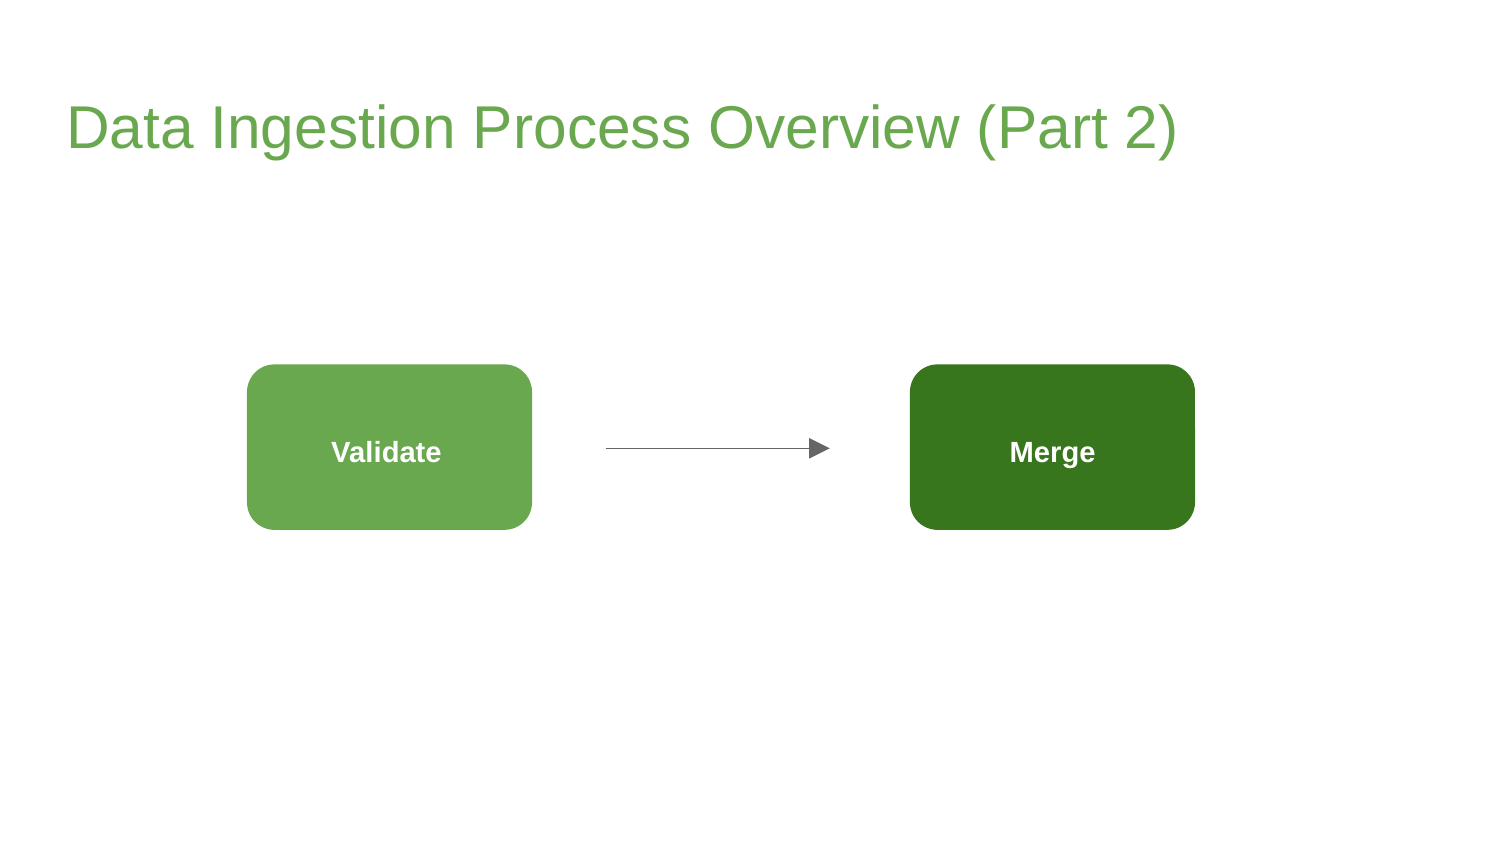

# Data Ingestion Process Overview (Part 2)

Validate
Merge